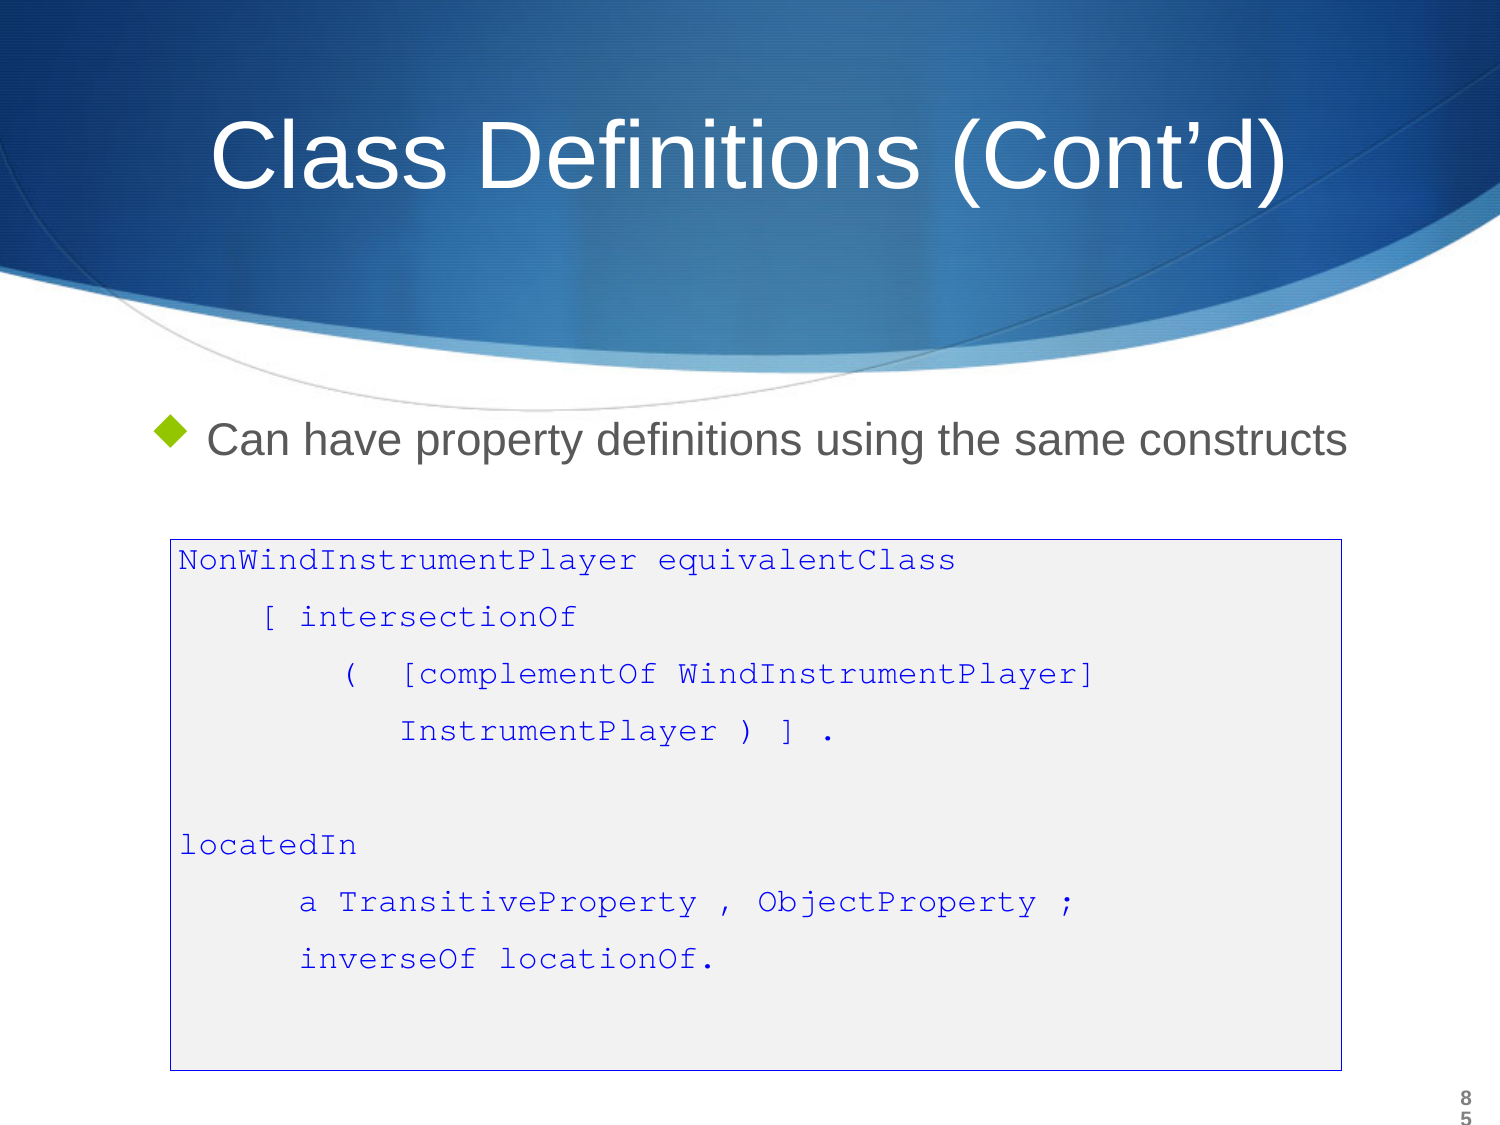

# Class Definitions (Cont’d)
Can have property definitions using the same constructs
NonWindInstrumentPlayer equivalentClass
    [ intersectionOf
        (  [complementOf WindInstrumentPlayer]
           InstrumentPlayer ) ] .

locatedIn
      a TransitiveProperty , ObjectProperty ;
      inverseOf locationOf.
85